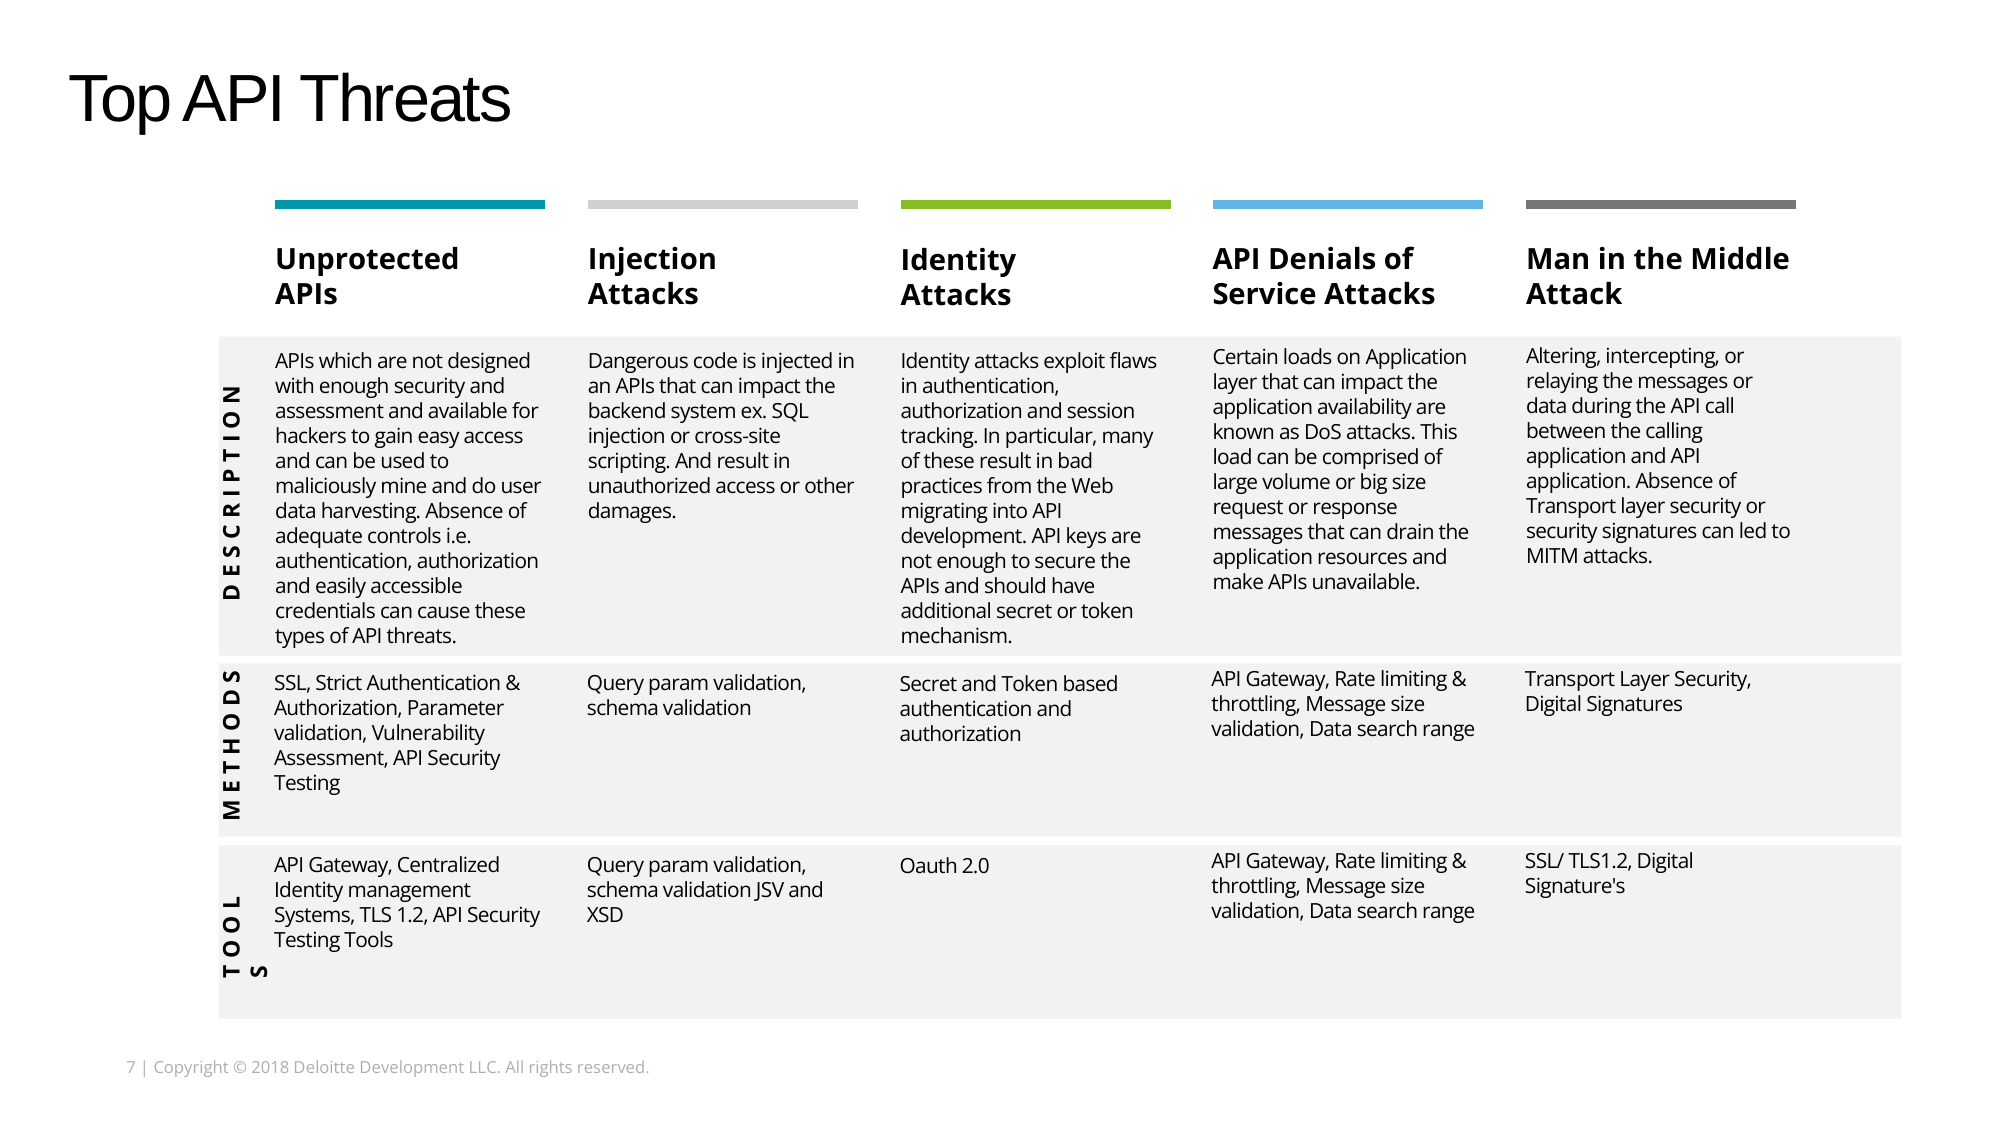

Top API Threats
Unprotected
APIs
Injection
Attacks
API Denials of Service Attacks
Man in the Middle Attack
Identity
Attacks

Altering, intercepting, or relaying the messages or data during the API call between the calling application and API application. Absence of Transport layer security or security signatures can led to MITM attacks.
Certain loads on Application layer that can impact the application availability are known as DoS attacks. This load can be comprised of large volume or big size request or response messages that can drain the application resources and make APIs unavailable.
Dangerous code is injected in an APIs that can impact the backend system ex. SQL injection or cross-site scripting. And result in unauthorized access or other damages.
APIs which are not designed with enough security and assessment and available for hackers to gain easy access and can be used to maliciously mine and do user data harvesting. Absence of adequate controls i.e. authentication, authorization and easily accessible credentials can cause these types of API threats.
Identity attacks exploit flaws in authentication, authorization and session tracking. In particular, many of these result in bad practices from the Web migrating into API development. API keys are not enough to secure the APIs and should have additional secret or token mechanism.
DESCRIPTION
METHODS

Transport Layer Security, Digital Signatures
API Gateway, Rate limiting & throttling, Message size validation, Data search range
Query param validation, schema validation
SSL, Strict Authentication & Authorization, Parameter validation, Vulnerability Assessment, API Security Testing
Secret and Token based authentication and authorization

SSL/ TLS1.2, Digital Signature's
API Gateway, Rate limiting & throttling, Message size validation, Data search range
Query param validation, schema validation JSV and XSD
API Gateway, Centralized Identity management Systems, TLS 1.2, API Security Testing Tools
Oauth 2.0
TOOLS